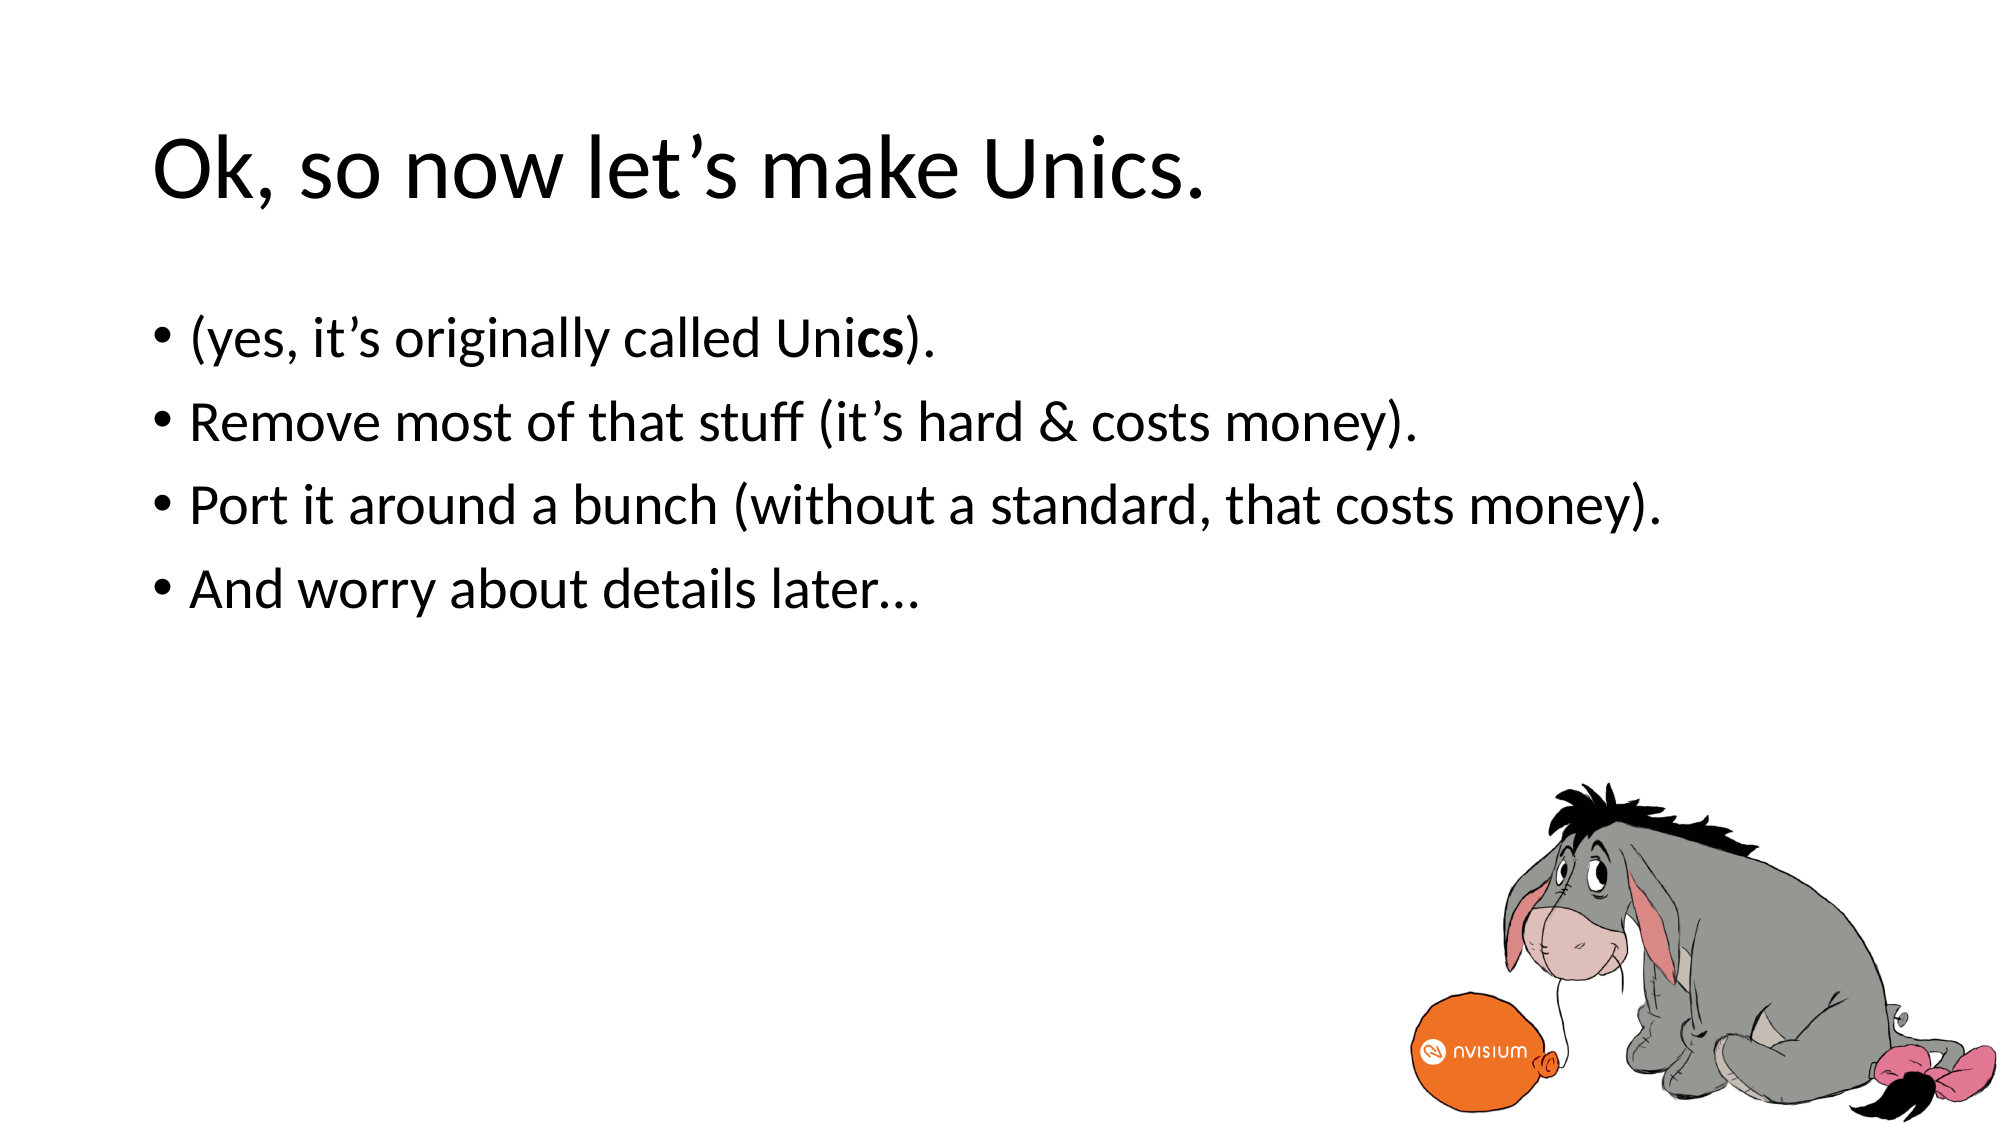

# Ok, so now let’s make Unics.
(yes, it’s originally called Unics).
Remove most of that stuff (it’s hard & costs money).
Port it around a bunch (without a standard, that costs money).
And worry about details later…